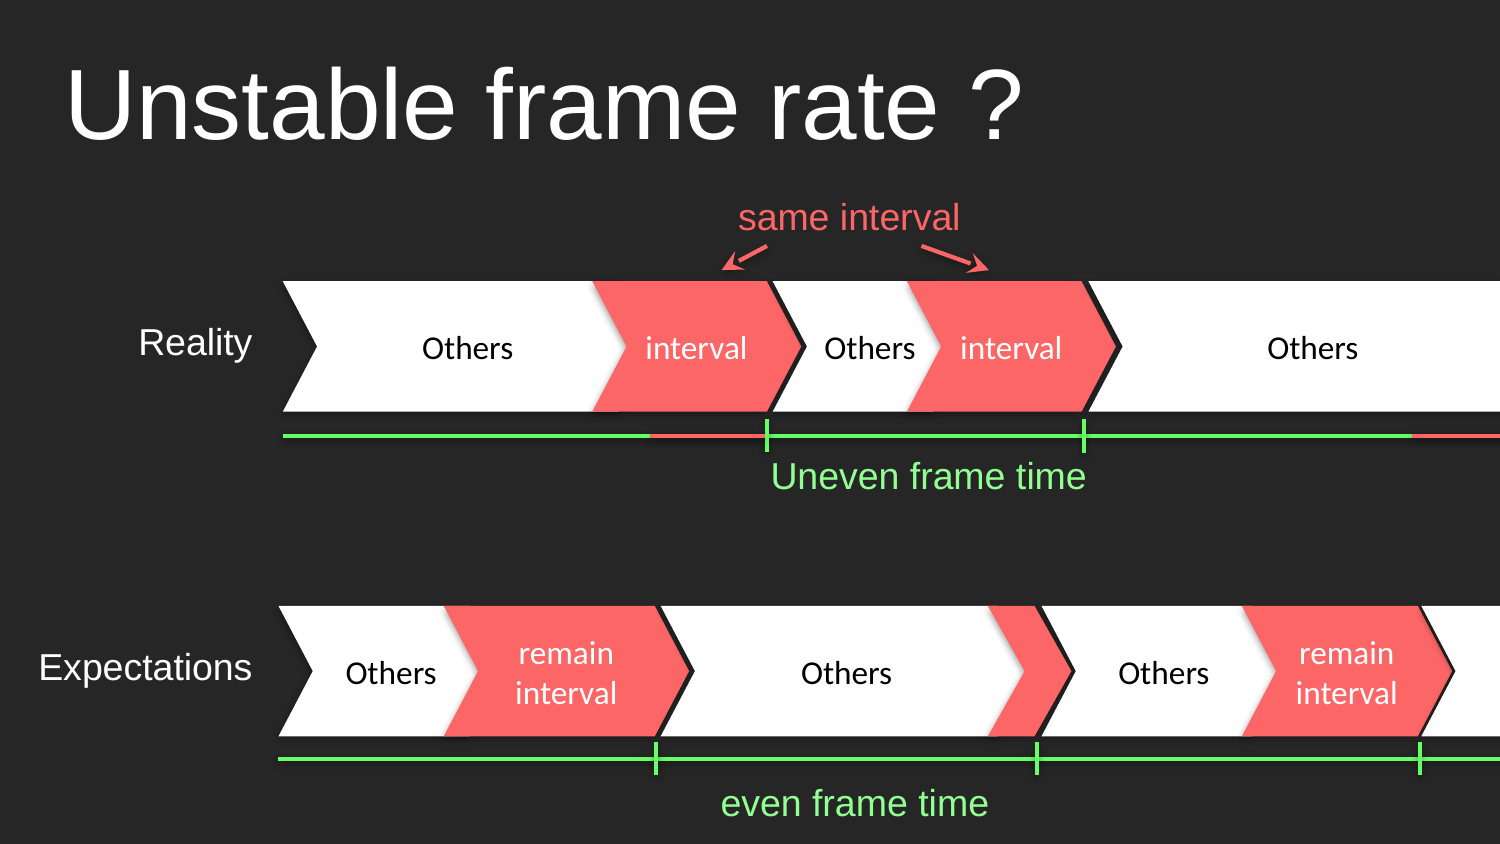

Unstable frame rate ?
same interval
Others
interval
Others
interval
Others
Reality
Uneven frame time
Others

Others
remain
interval
Others
remain
interval
Expectations
even frame time